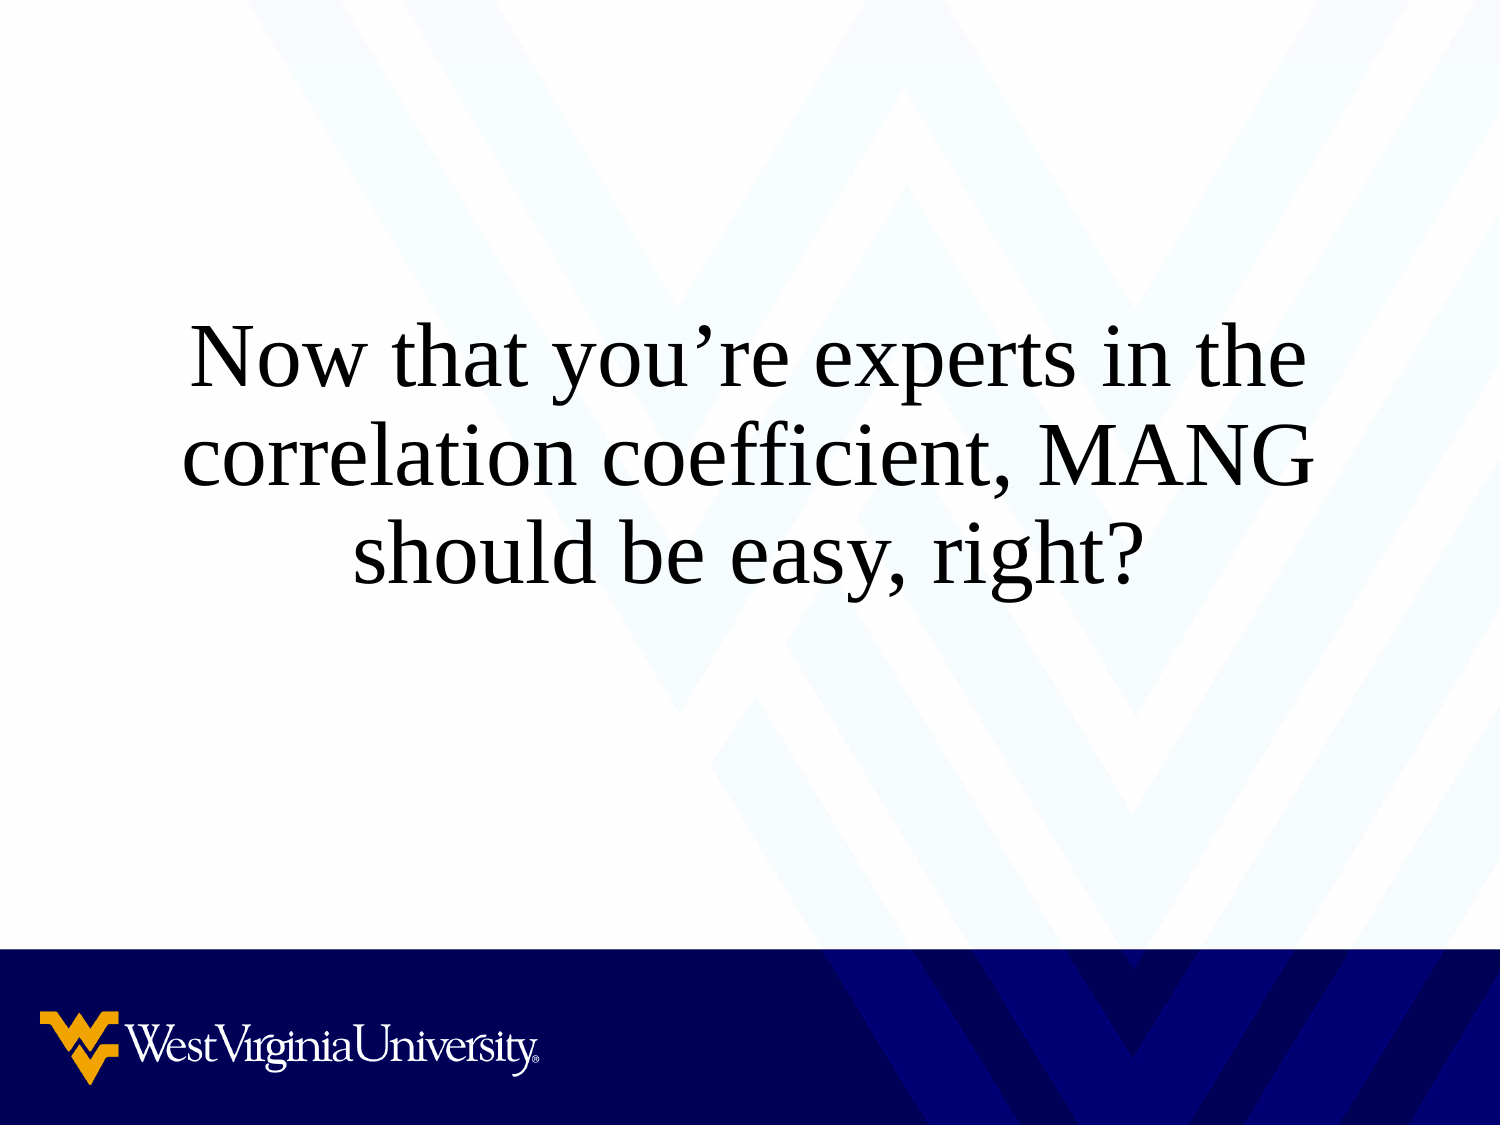

Now that you’re experts in the correlation coefficient, MANG should be easy, right?